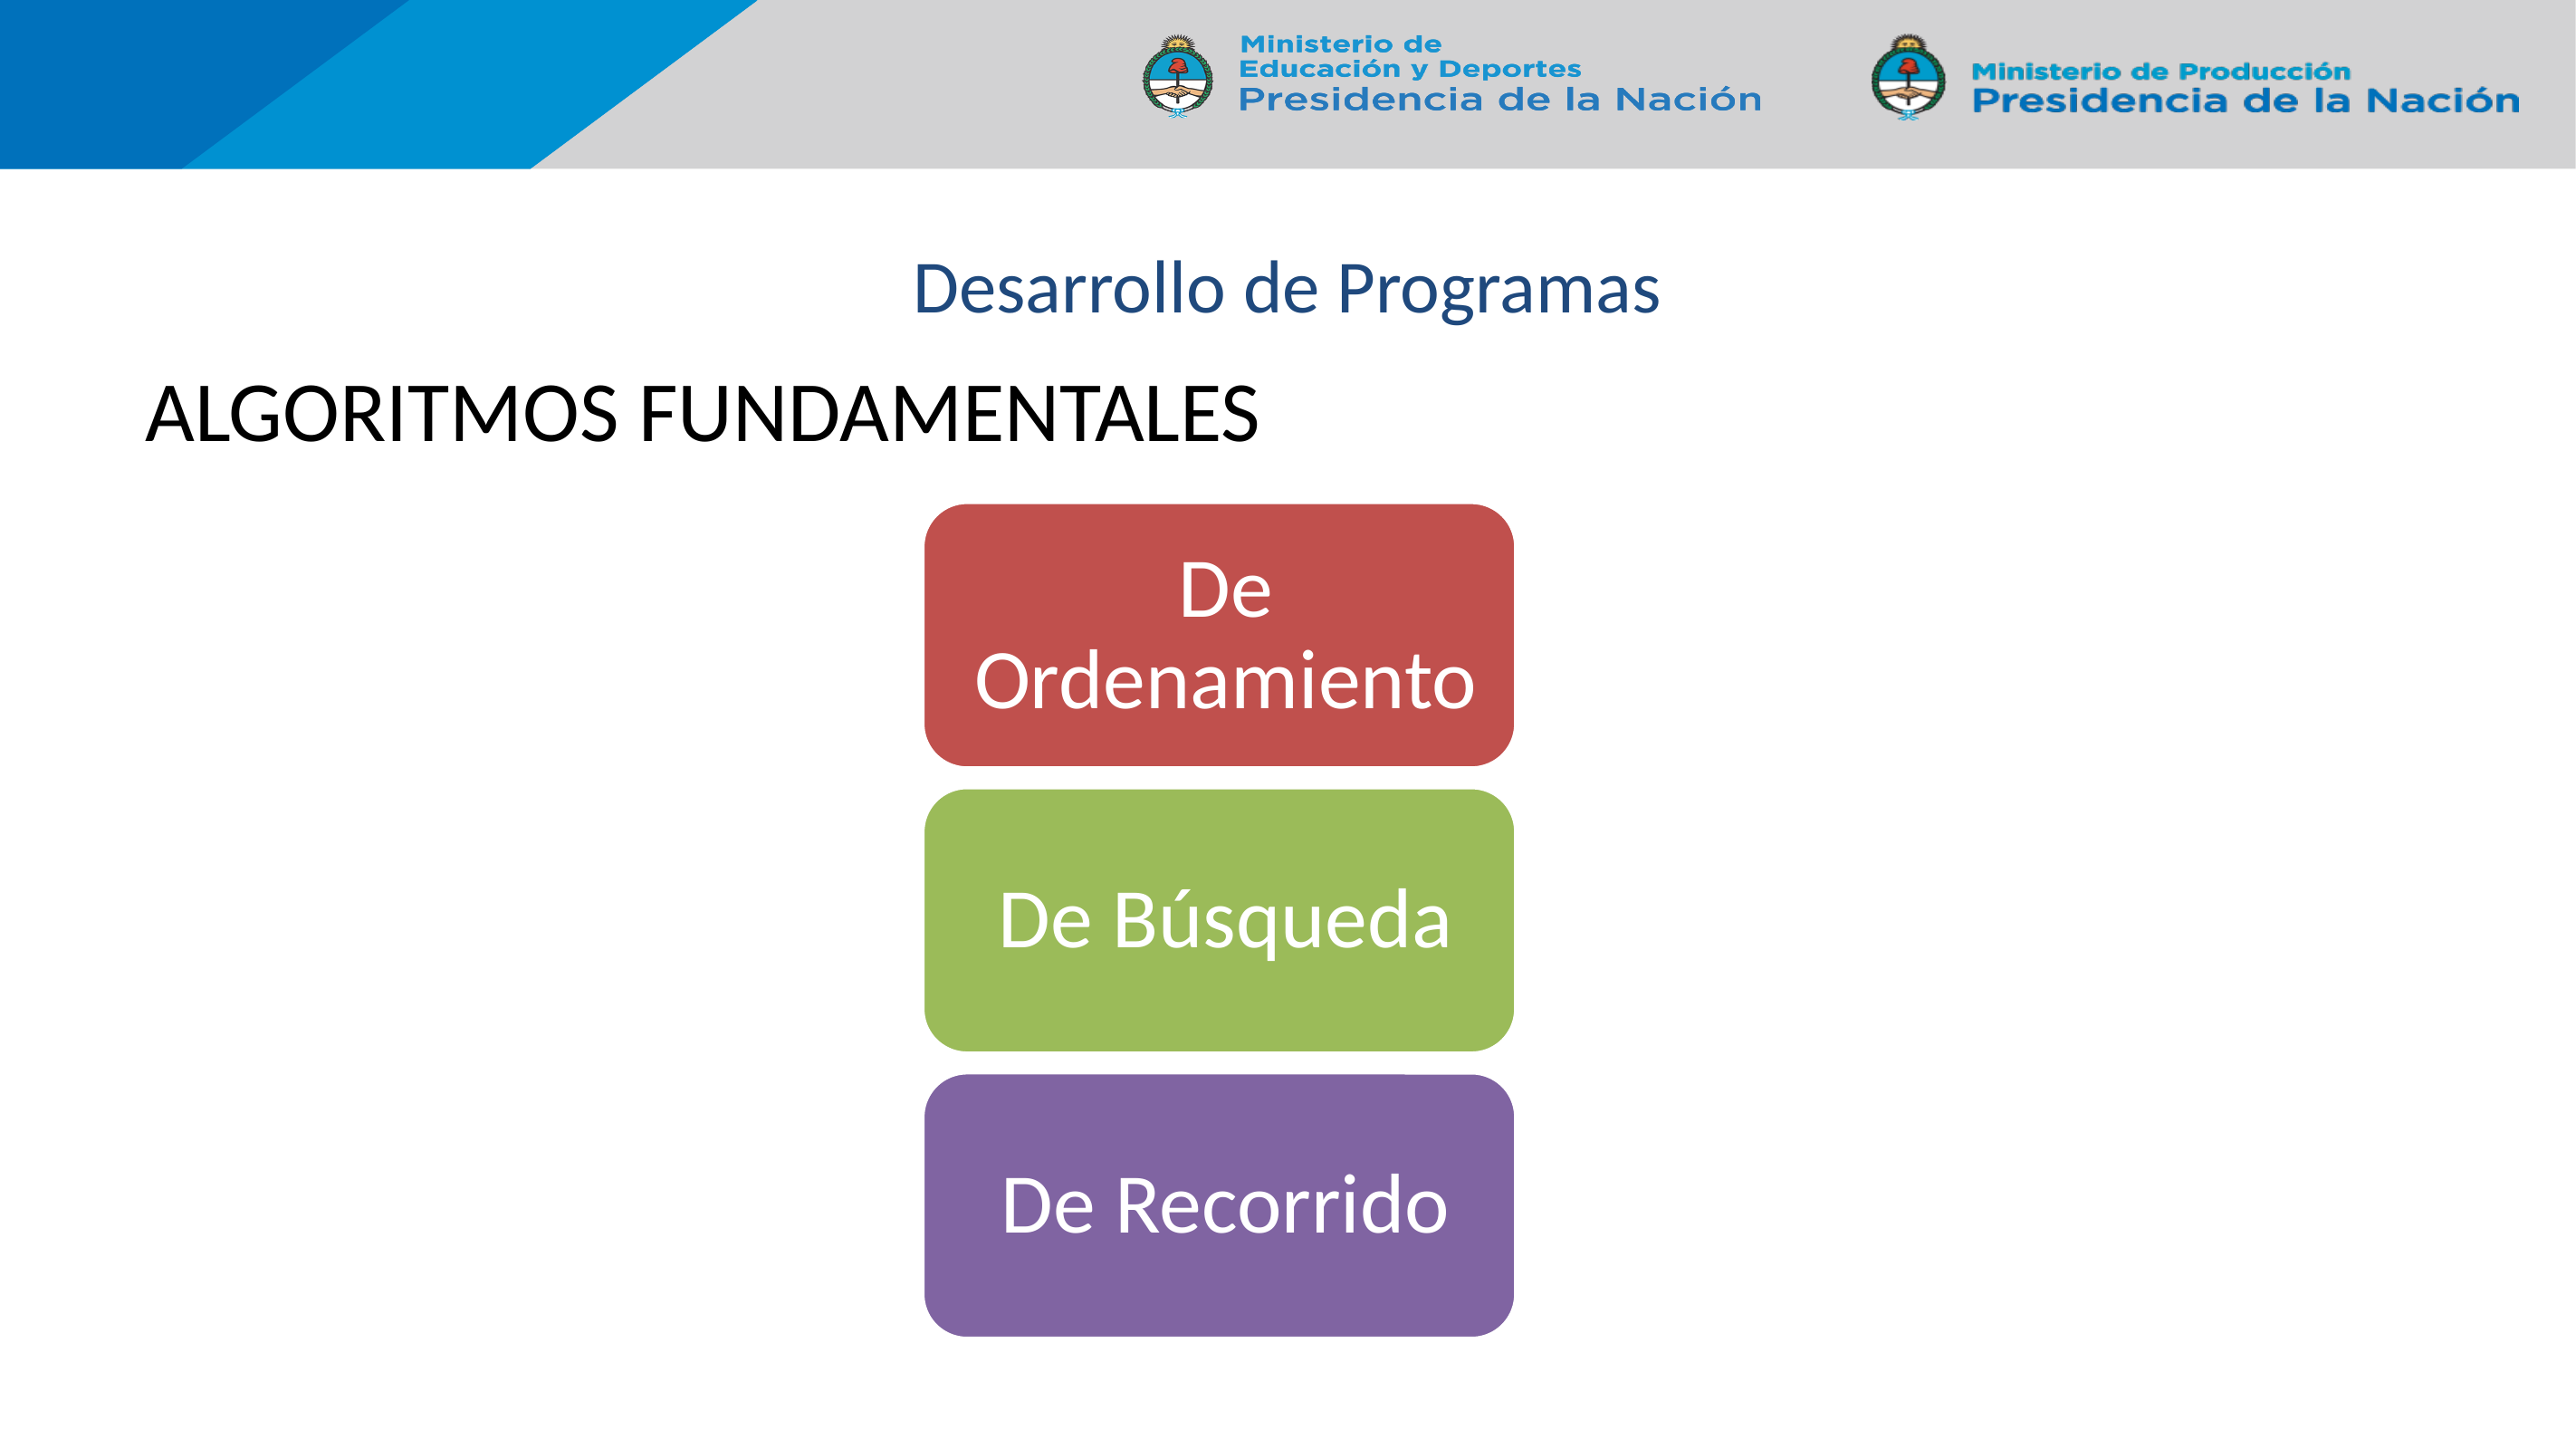

Desarrollo de Programas

ALGORITMOS FUNDAMENTALES
De Ordenamiento
De Búsqueda
De Recorrido